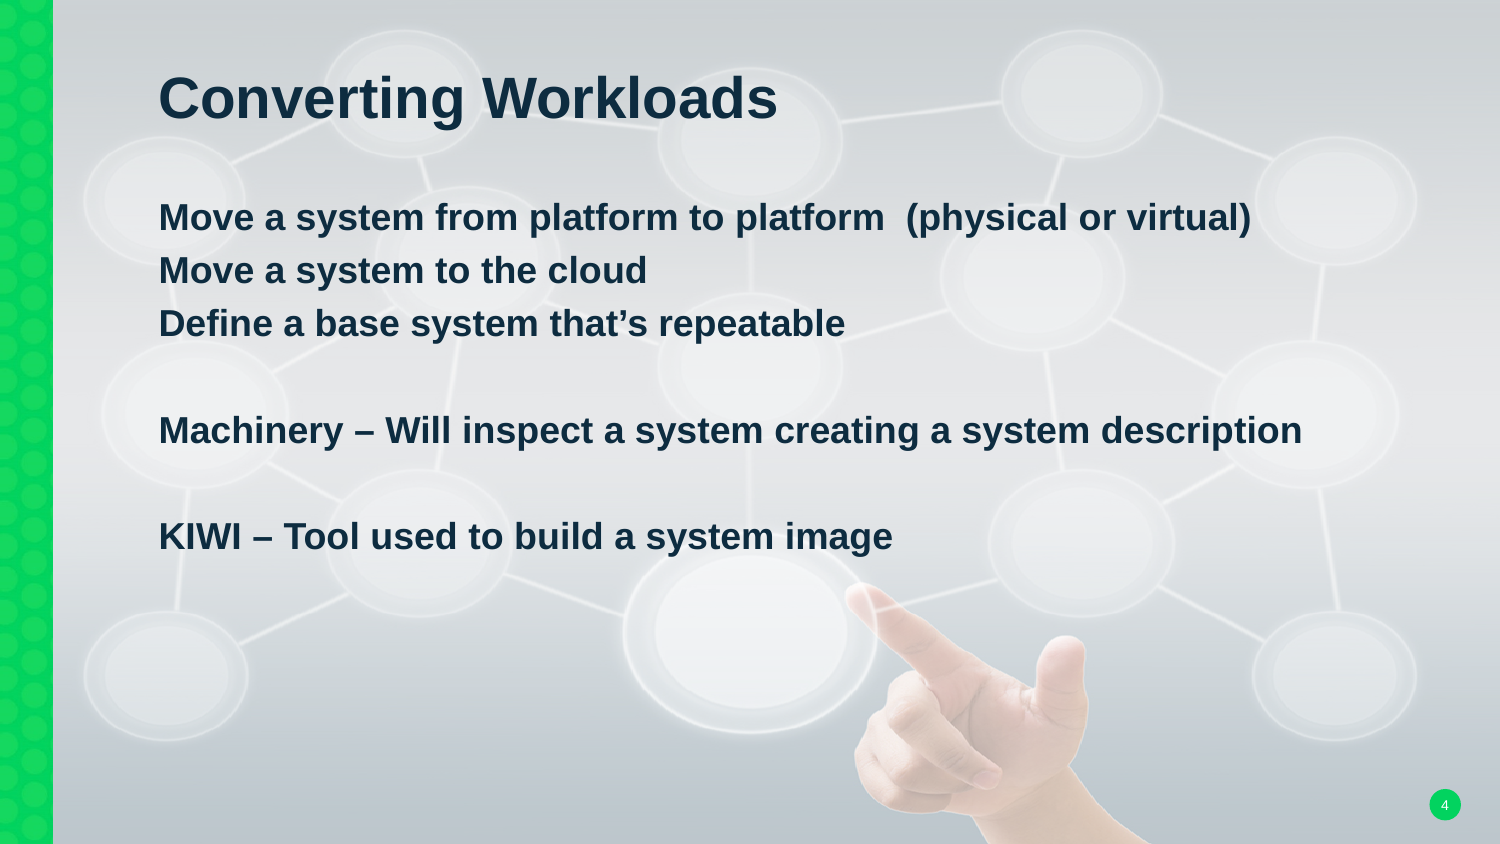

# Converting Workloads
Move a system from platform to platform  (physical or virtual)
Move a system to the cloud
Define a base system that’s repeatable

Machinery – Will inspect a system creating a system description

KIWI – Tool used to build a system image